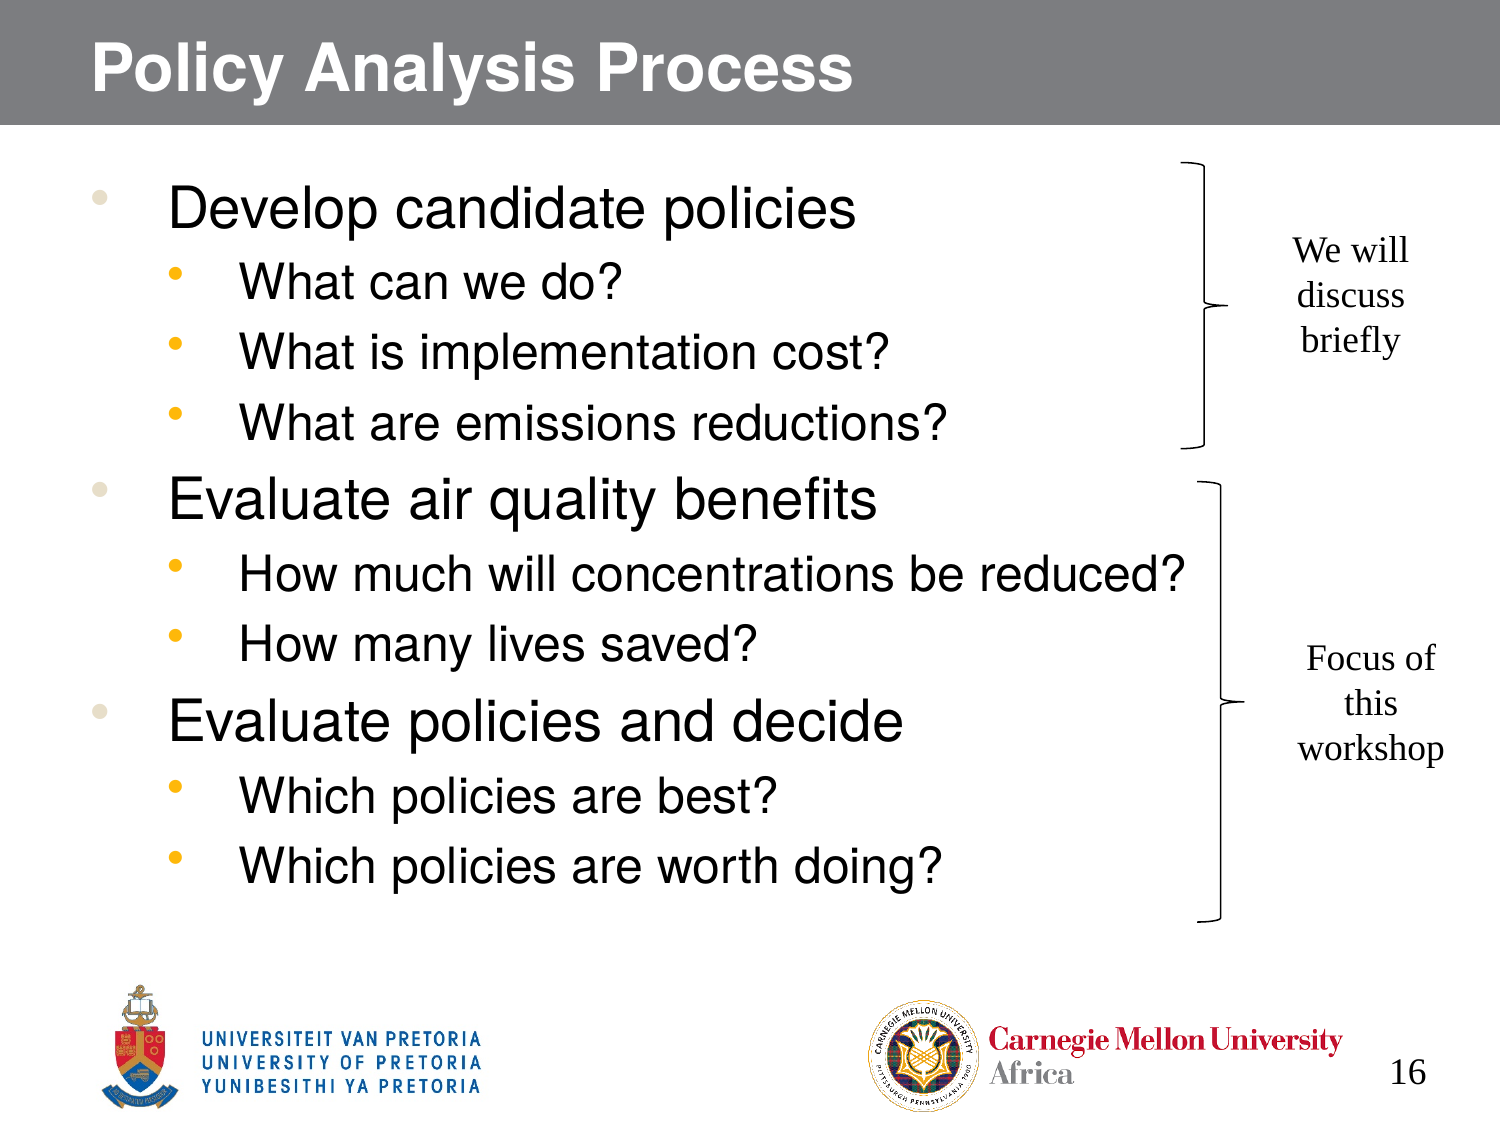

# Policy Analysis Process
Develop candidate policies
What can we do?
What is implementation cost?
What are emissions reductions?
Evaluate air quality benefits
How much will concentrations be reduced?
How many lives saved?
Evaluate policies and decide
Which policies are best?
Which policies are worth doing?

We will discuss briefly

Focus of this workshop